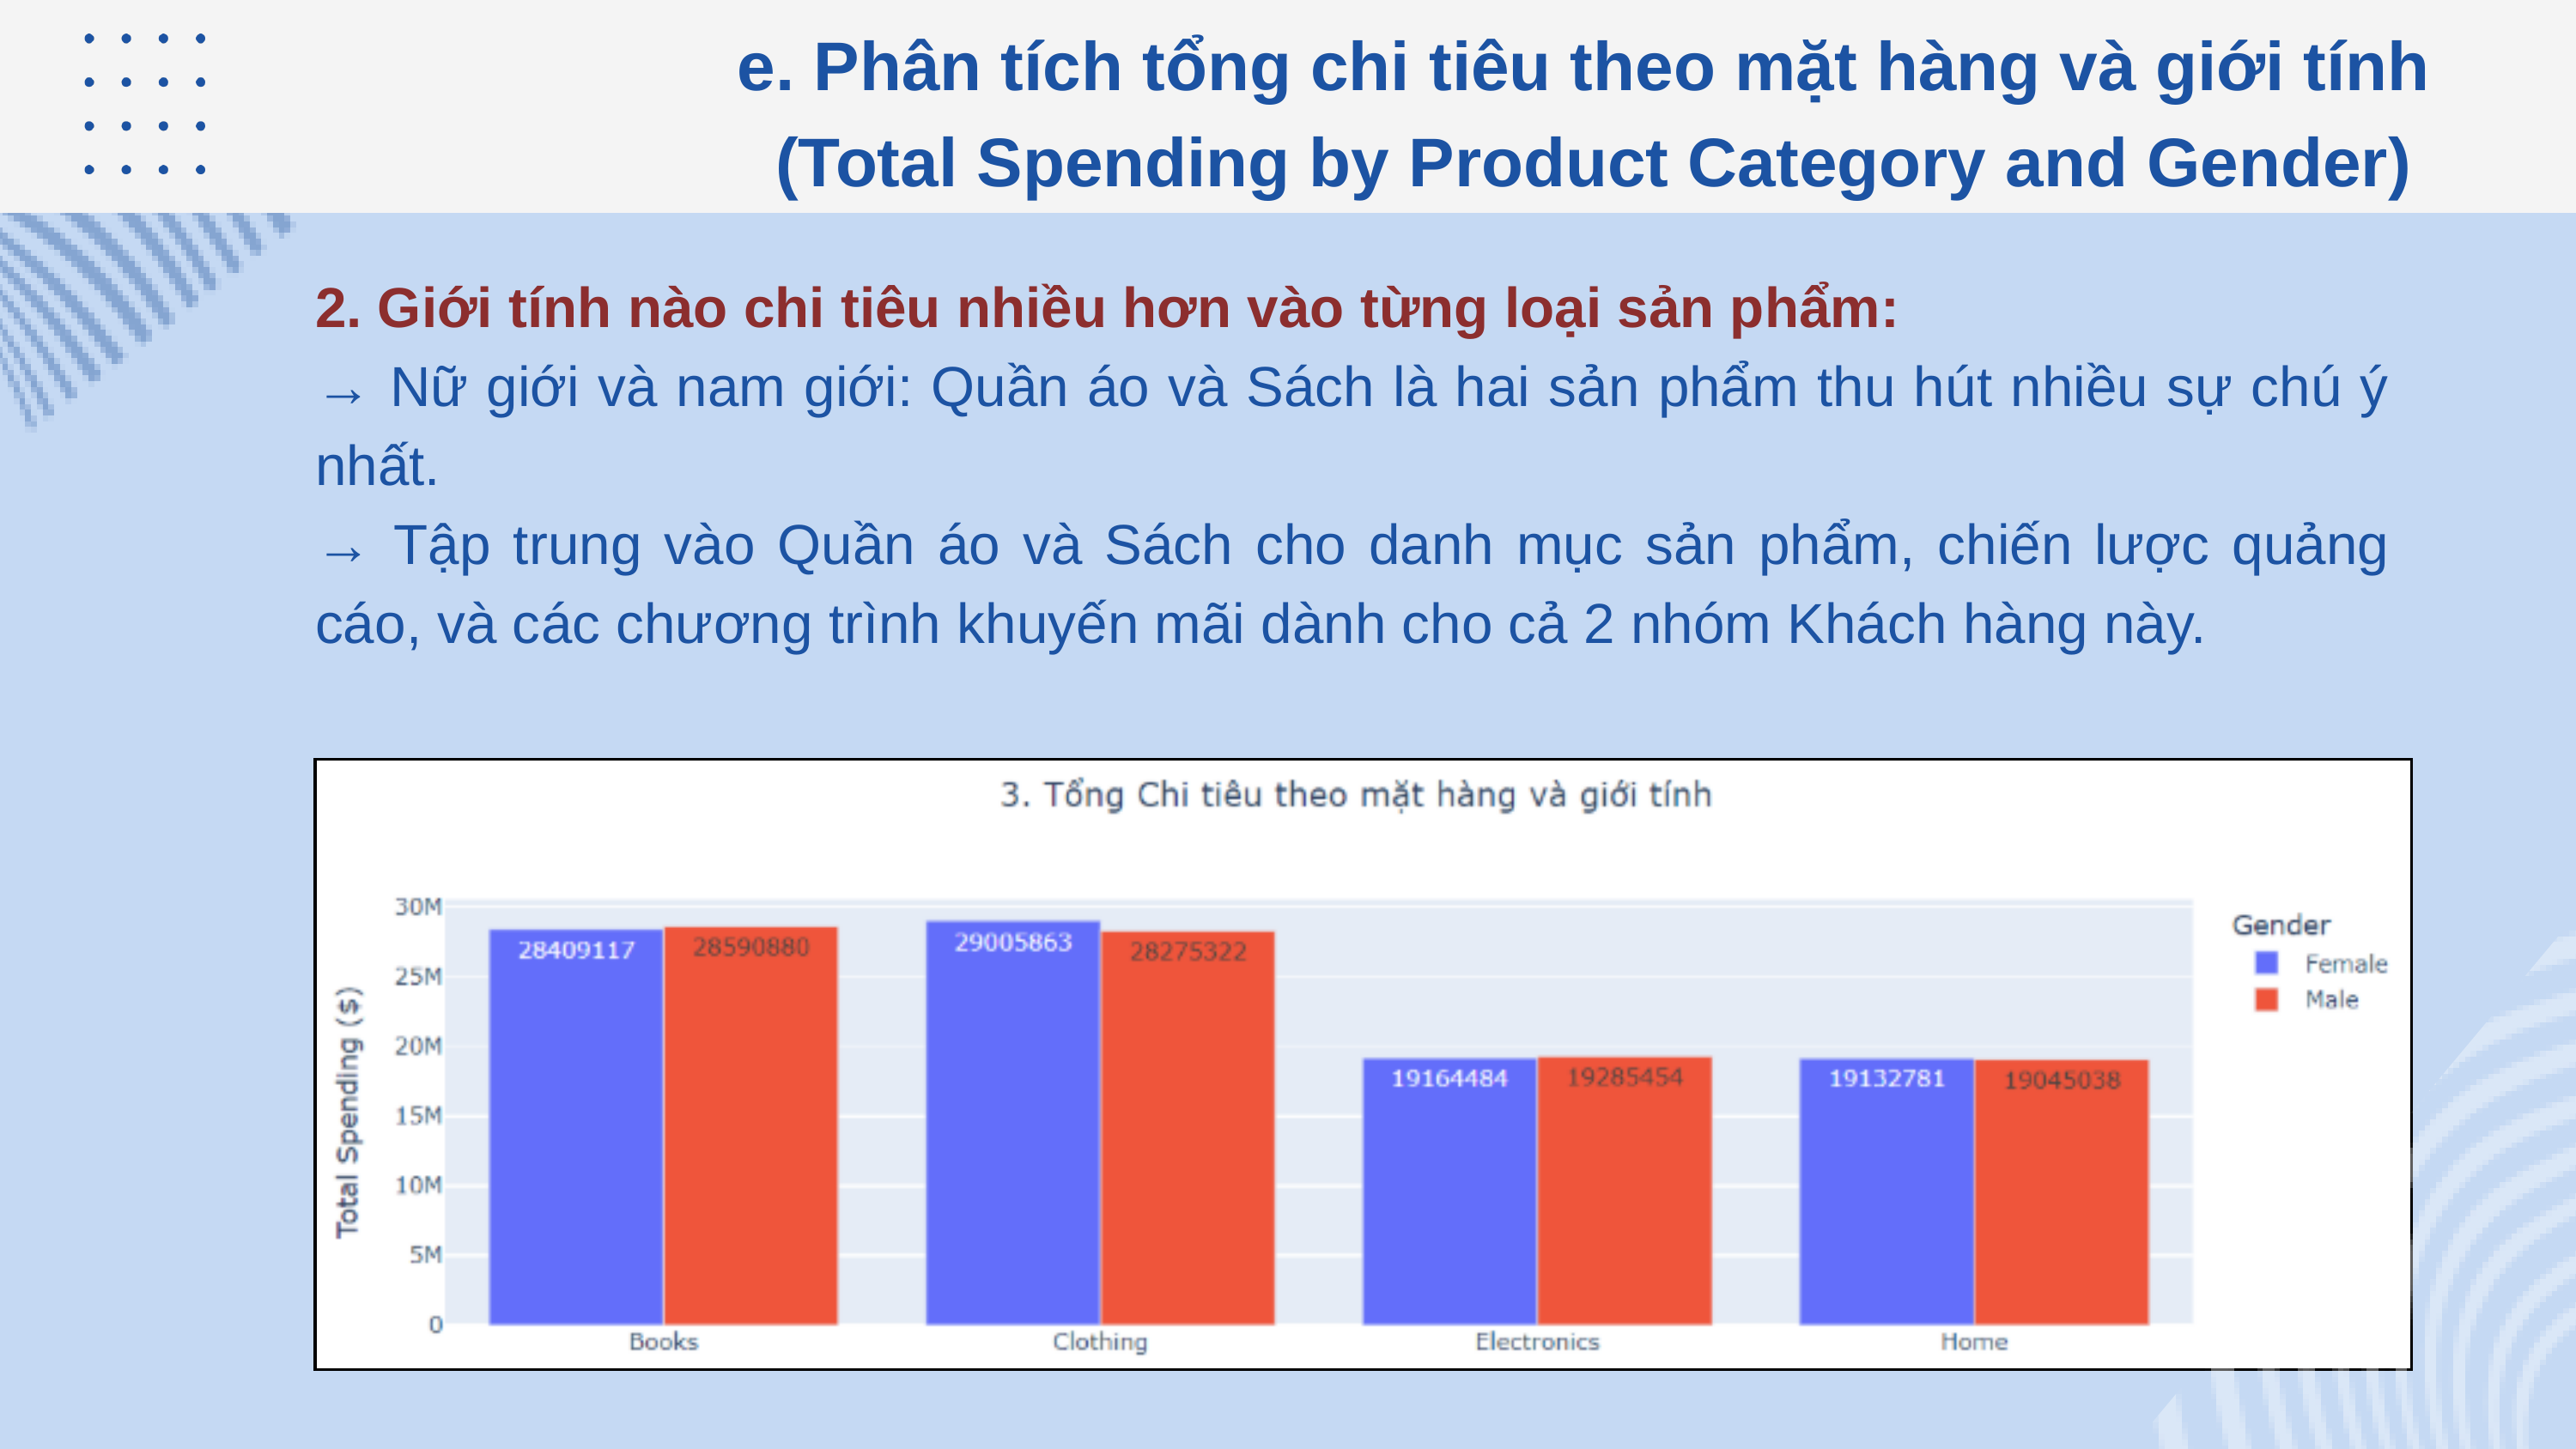

e. Phân tích tổng chi tiêu theo mặt hàng và giới tính
(Total Spending by Product Category and Gender)

2. Giới tính nào chi tiêu nhiều hơn vào từng loại sản phẩm:
→ Nữ giới và nam giới: Quần áo và Sách là hai sản phẩm thu hút nhiều sự chú ý nhất.
→ Tập trung vào Quần áo và Sách cho danh mục sản phẩm, chiến lược quảng cáo, và các chương trình khuyến mãi dành cho cả 2 nhóm Khách hàng này.